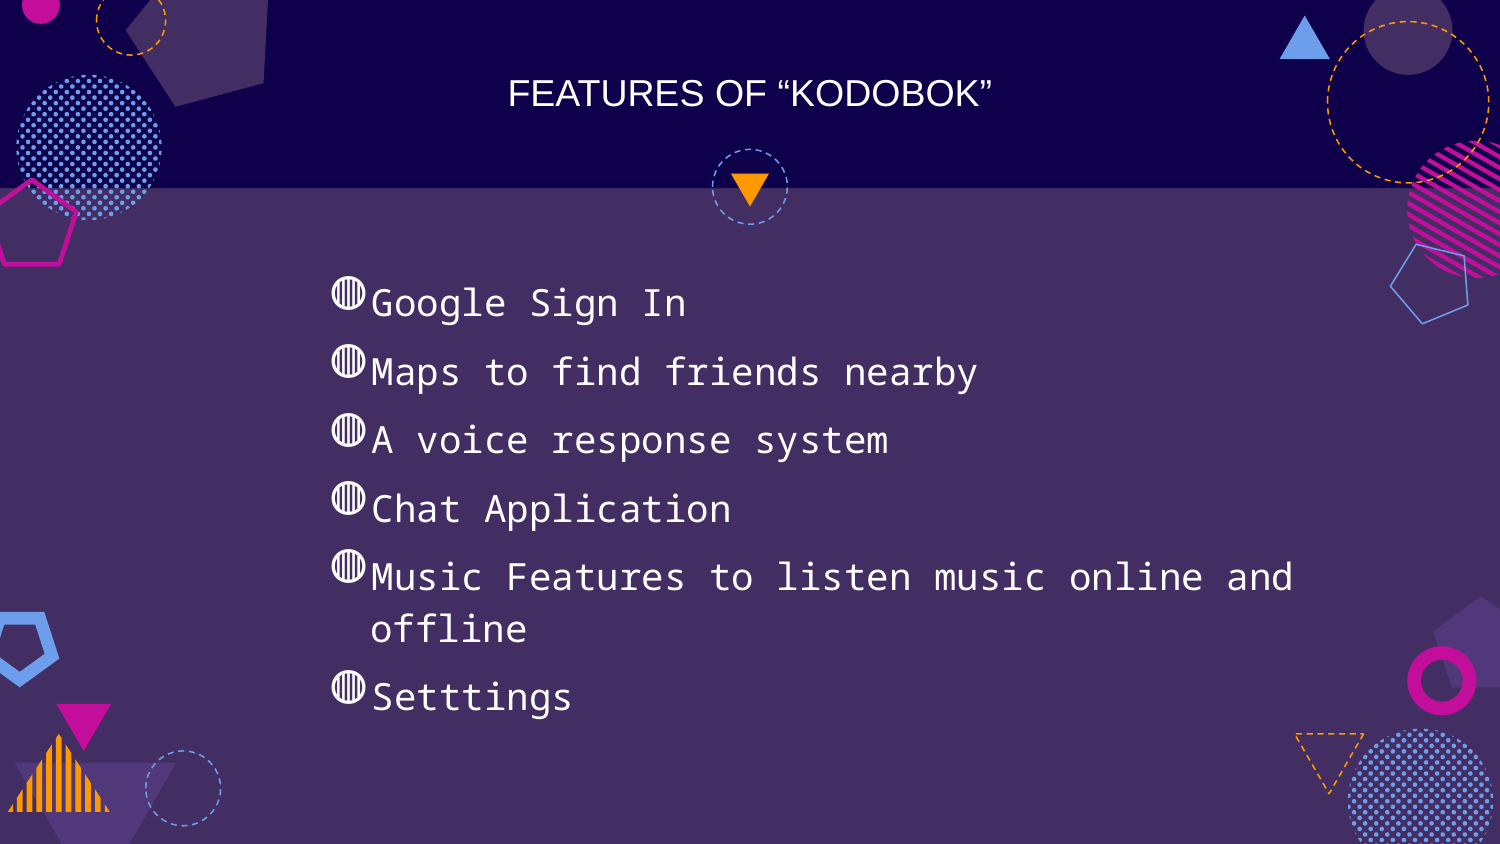

# FEATURES OF “KODOBOK”
Google Sign In
Maps to find friends nearby
A voice response system
Chat Application
Music Features to listen music online and offline
Setttings